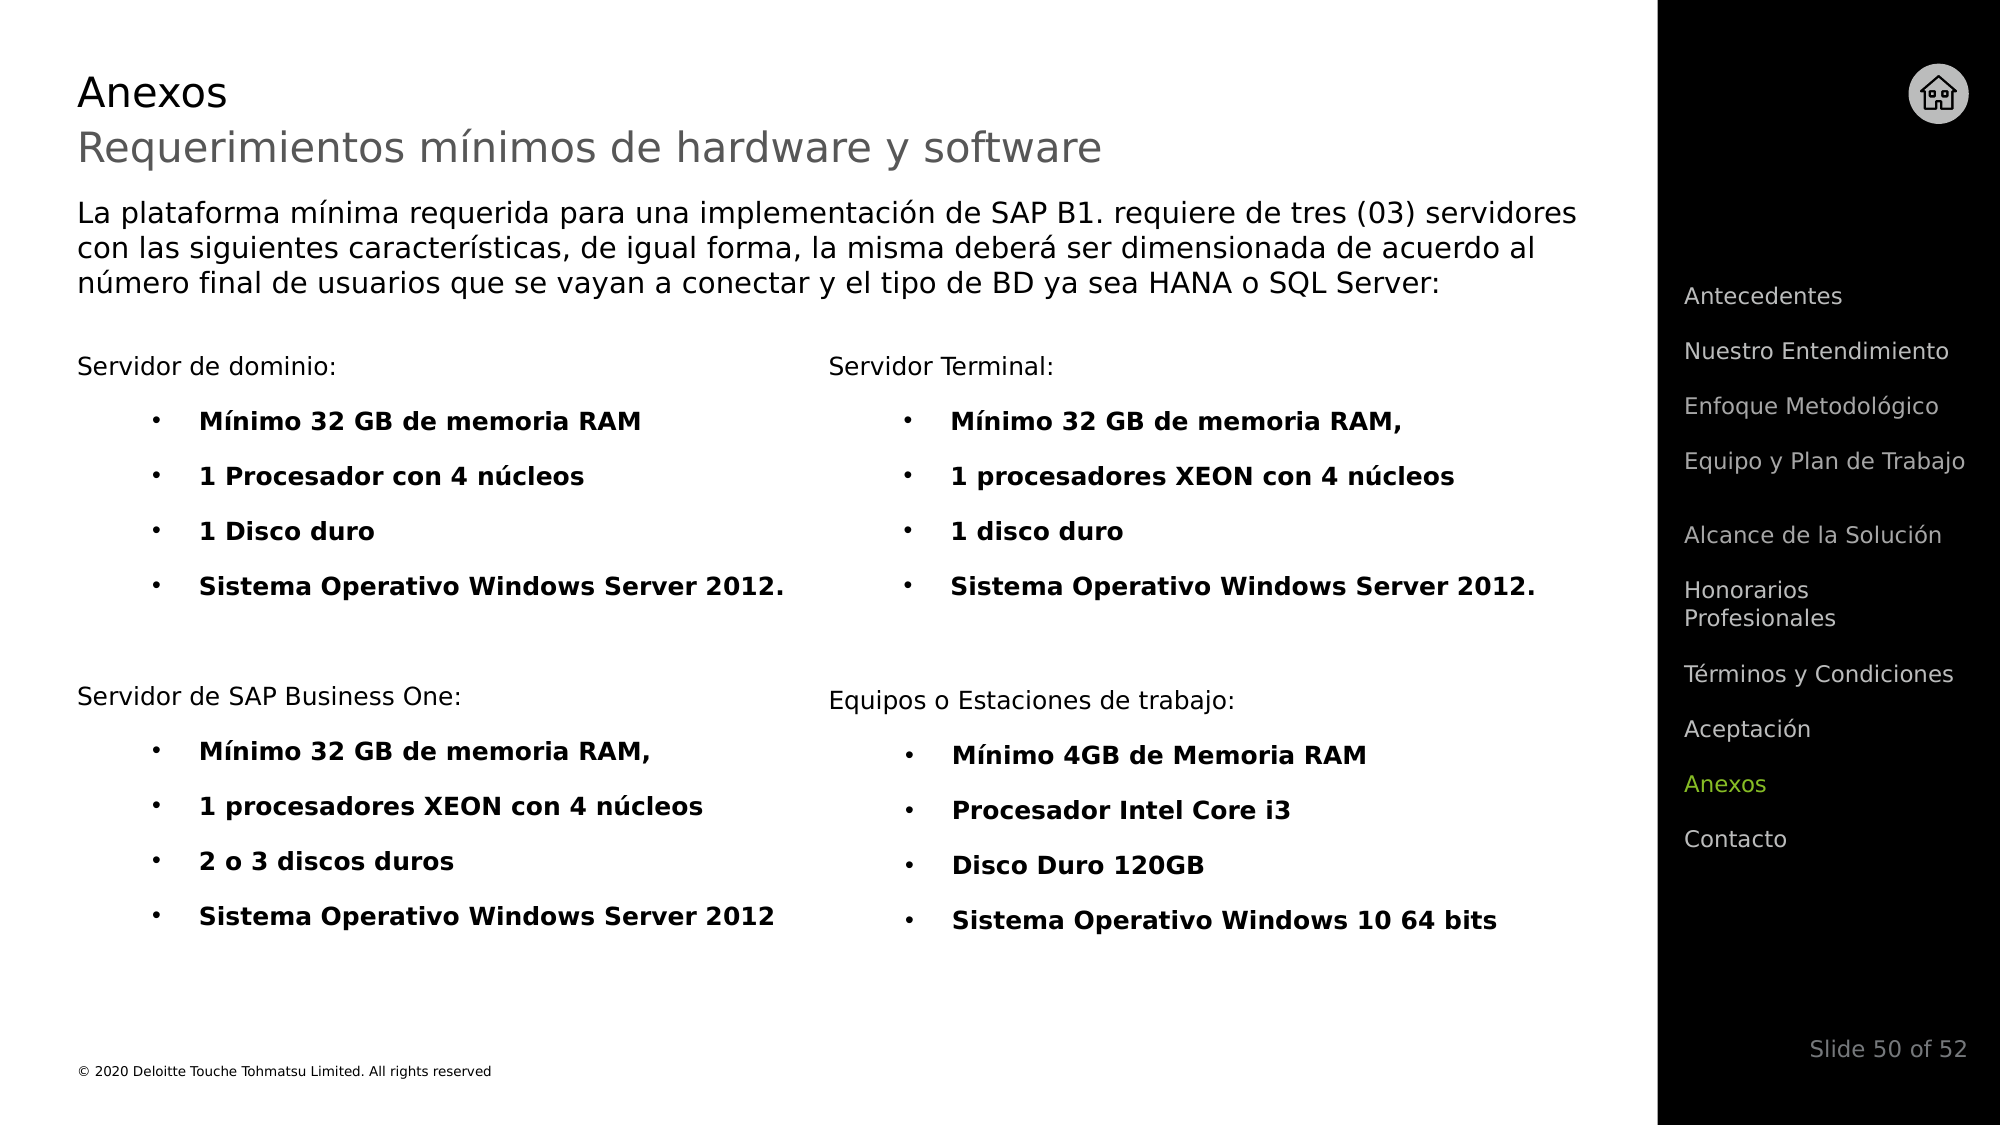

# Anexos
Requerimientos mínimos de hardware y software
La plataforma mínima requerida para una implementación de SAP B1. requiere de tres (03) servidores con las siguientes características, de igual forma, la misma deberá ser dimensionada de acuerdo al número final de usuarios que se vayan a conectar y el tipo de BD ya sea HANA o SQL Server:

Antecedentes
Nuestro Entendimiento
Servidor de dominio:
Mínimo 32 GB de memoria RAM
1 Procesador con 4 núcleos
1 Disco duro
Sistema Operativo Windows Server 2012.

Servidor de SAP Business One:
Mínimo 32 GB de memoria RAM,
1 procesadores XEON con 4 núcleos
2 o 3 discos duros
Sistema Operativo Windows Server 2012

Servidor Terminal:
Mínimo 32 GB de memoria RAM,
1 procesadores XEON con 4 núcleos
1 disco duro
Sistema Operativo Windows Server 2012.

Equipos o Estaciones de trabajo:
Mínimo 4GB de Memoria RAM
Procesador Intel Core i3
Disco Duro 120GB
Sistema Operativo Windows 10 64 bits

Enfoque Metodológico
Equipo y Plan de Trabajo
Alcance de la Solución
Honorarios Profesionales
Términos y Condiciones
Aceptación
Anexos
Contacto